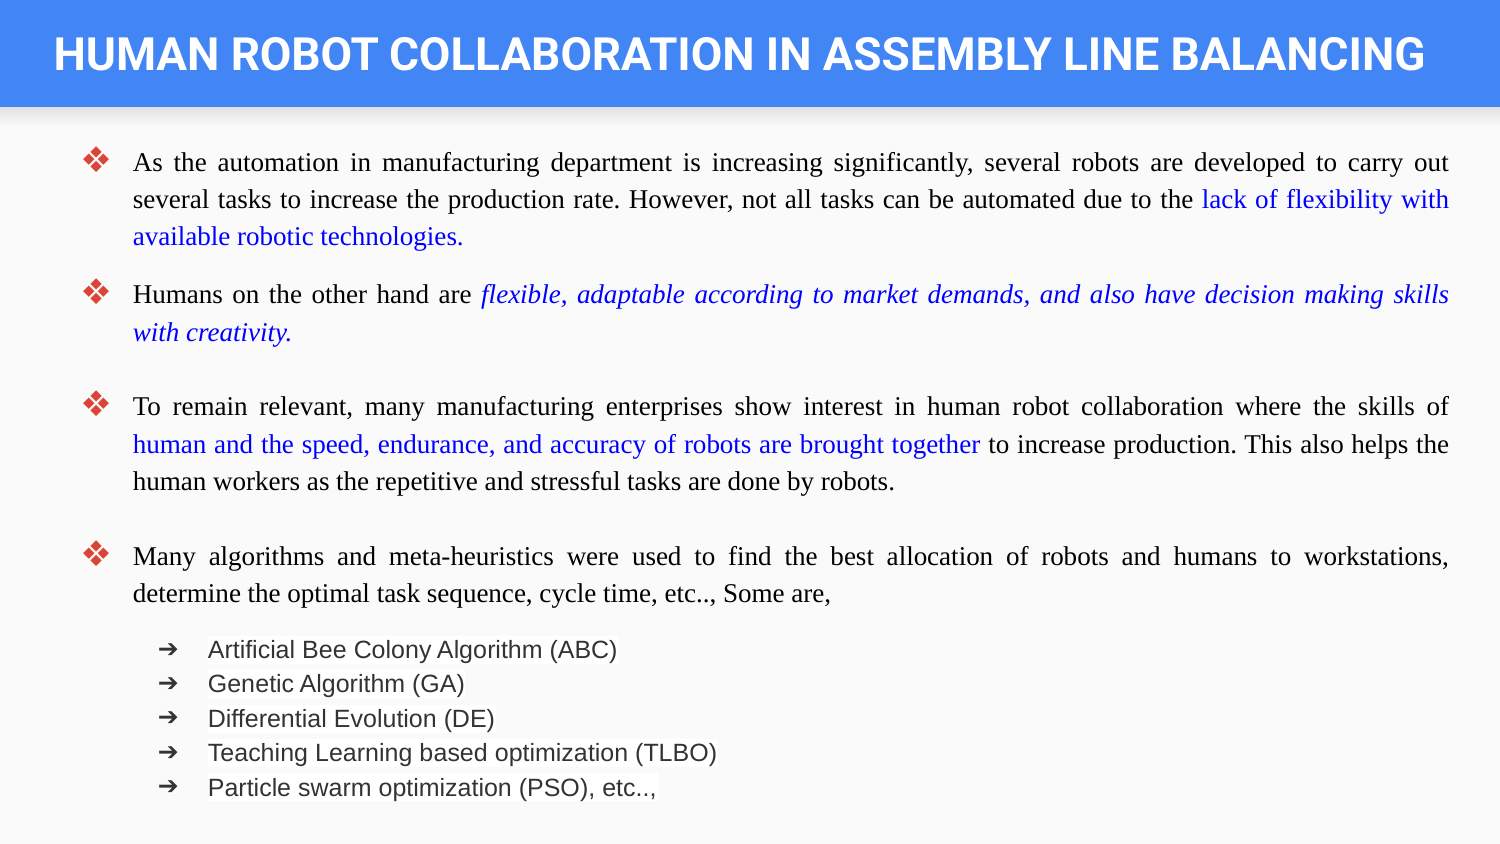

# HUMAN ROBOT COLLABORATION IN ASSEMBLY LINE BALANCING

As the automation in manufacturing department is increasing significantly, several robots are developed to carry out several tasks to increase the production rate. However, not all tasks can be automated due to the lack of flexibility with available robotic technologies.
Humans on the other hand are flexible, adaptable according to market demands, and also have decision making skills with creativity.
To remain relevant, many manufacturing enterprises show interest in human robot collaboration where the skills of human and the speed, endurance, and accuracy of robots are brought together to increase production. This also helps the human workers as the repetitive and stressful tasks are done by robots.
Many algorithms and meta-heuristics were used to find the best allocation of robots and humans to workstations, determine the optimal task sequence, cycle time, etc.., Some are,
Artificial Bee Colony Algorithm (ABC)
Genetic Algorithm (GA)
Differential Evolution (DE)
Teaching Learning based optimization (TLBO)
Particle swarm optimization (PSO), etc..,